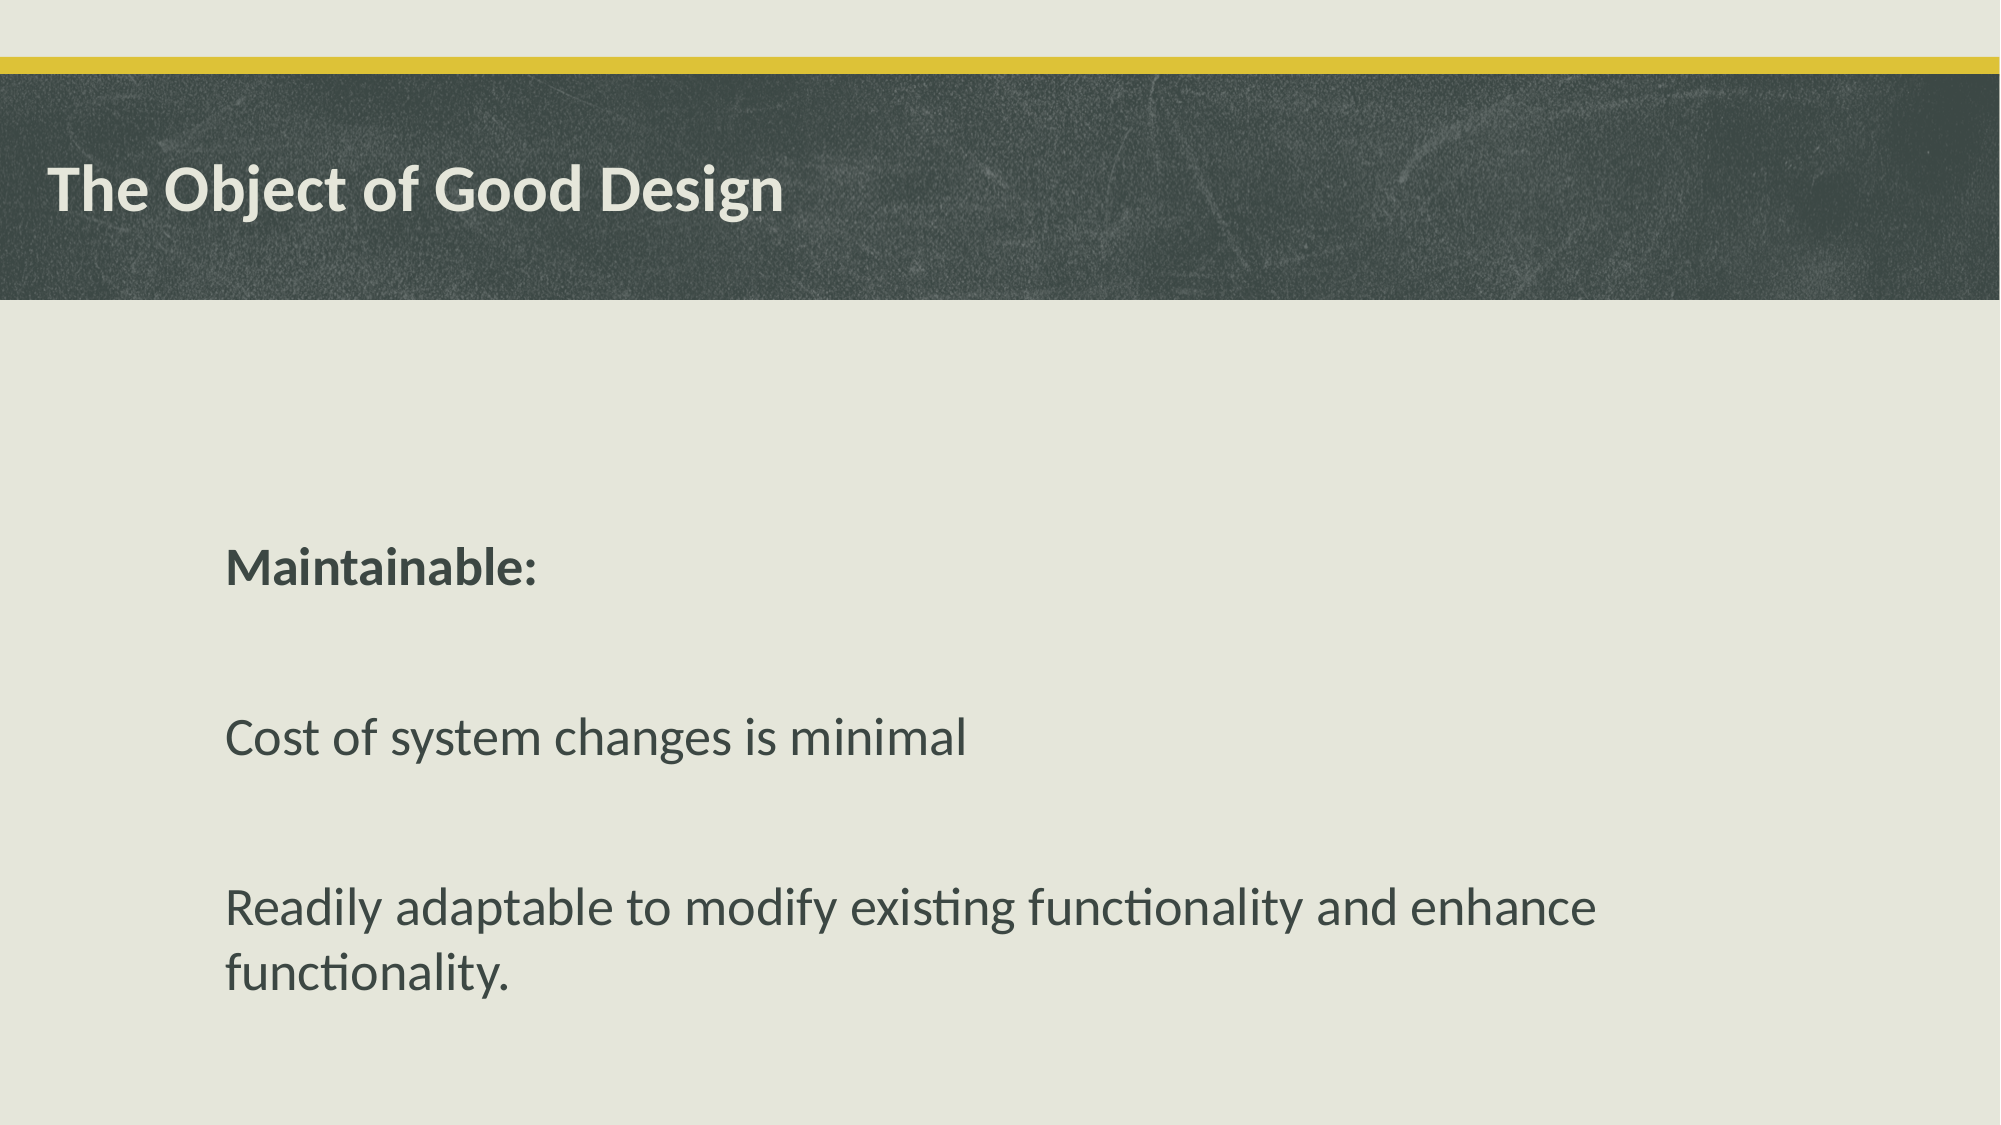

# The Object of Good Design
Maintainable:

Cost of system changes is minimal

Readily adaptable to modify existing functionality and enhance functionality.